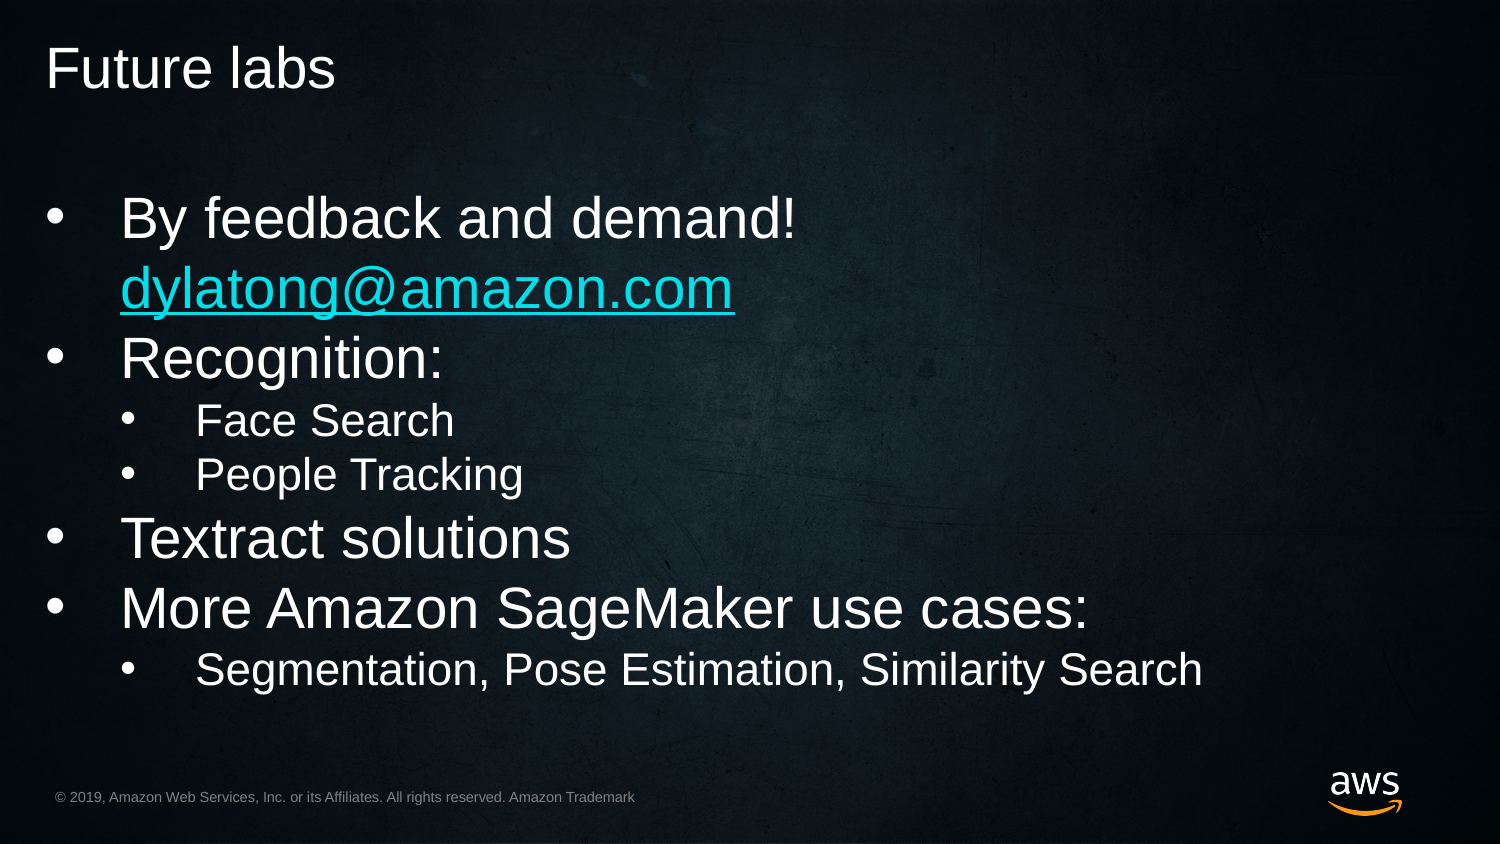

Future labs
By feedback and demand! dylatong@amazon.com
Recognition:
Face Search
People Tracking
Textract solutions
More Amazon SageMaker use cases:
Segmentation, Pose Estimation, Similarity Search